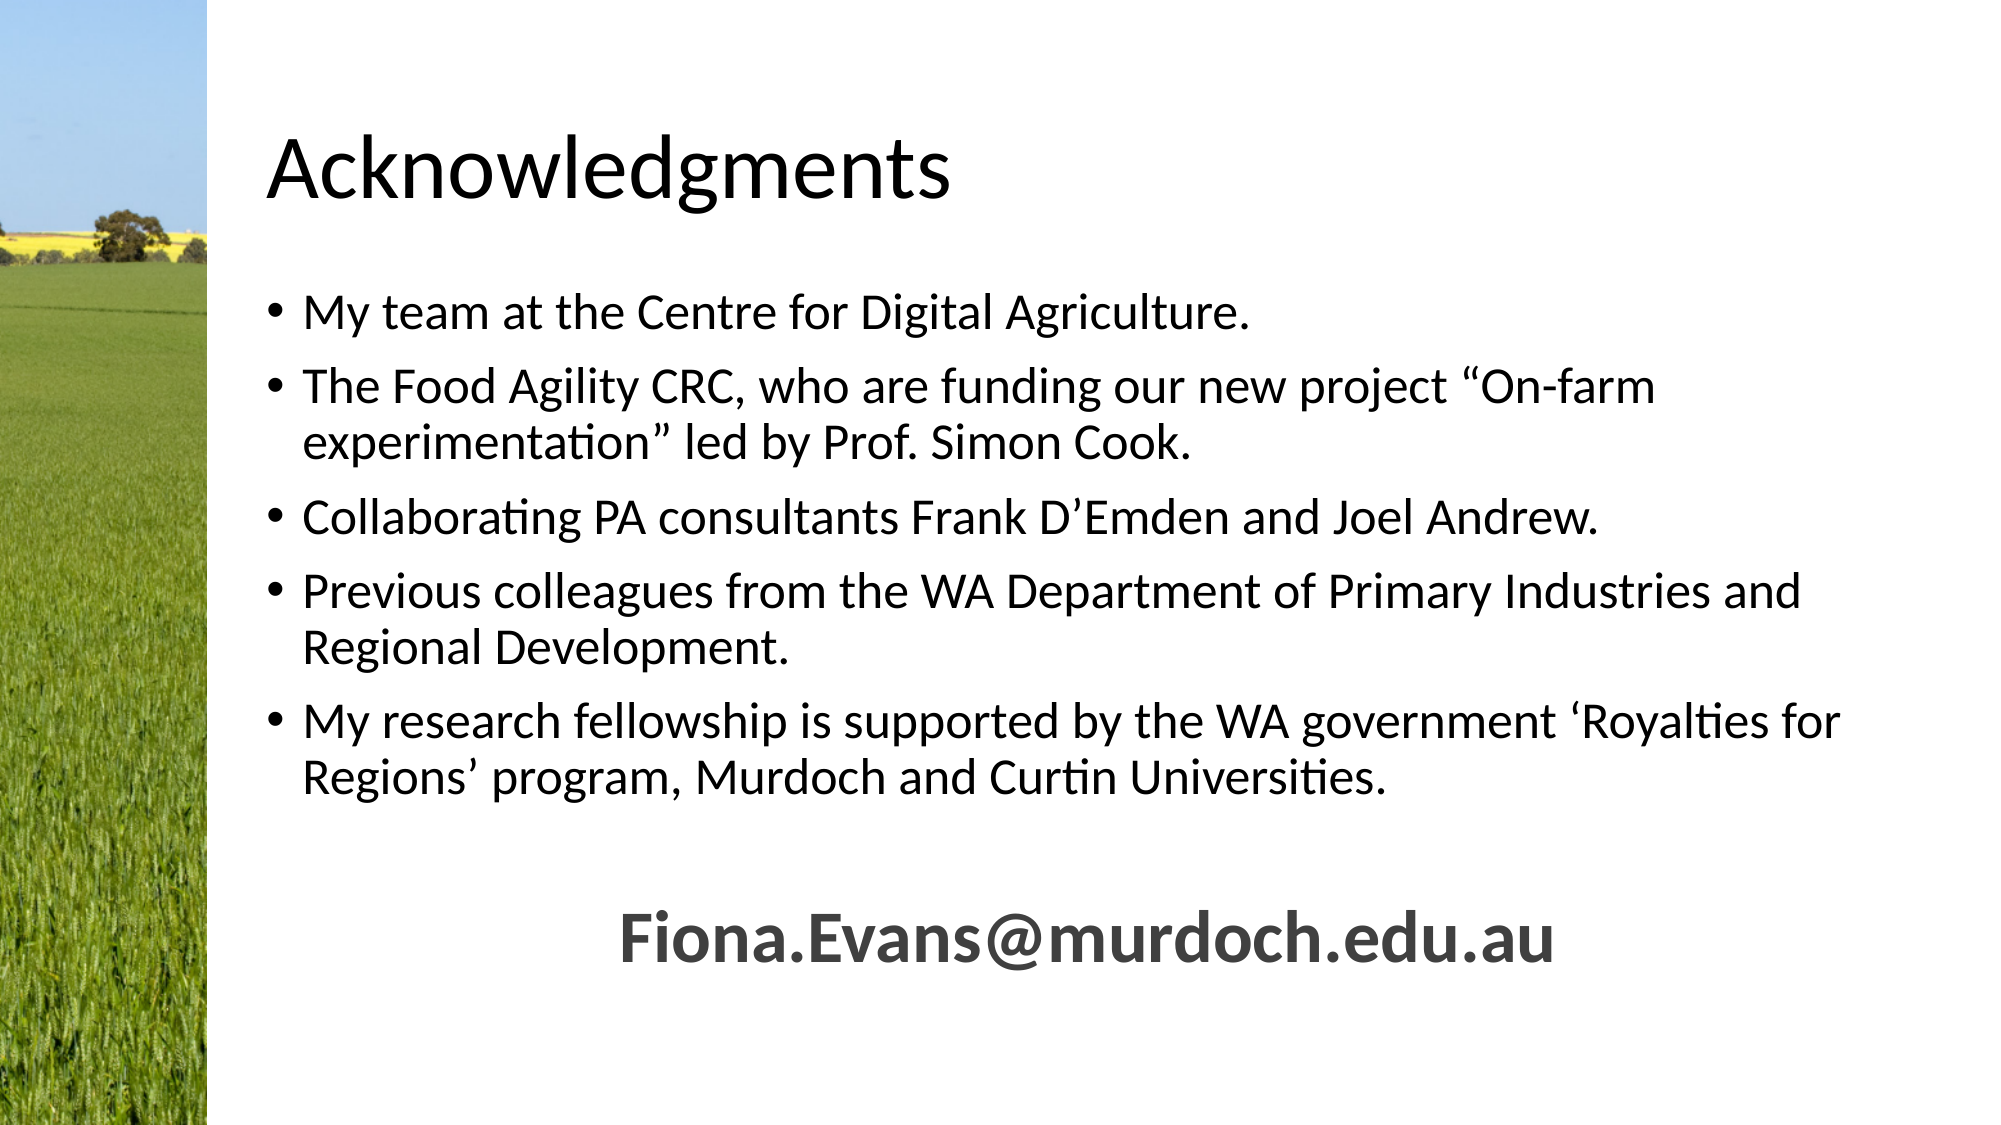

# Acknowledgments
My team at the Centre for Digital Agriculture.
The Food Agility CRC, who are funding our new project “On-farm experimentation” led by Prof. Simon Cook.
Collaborating PA consultants Frank D’Emden and Joel Andrew.
Previous colleagues from the WA Department of Primary Industries and Regional Development.
My research fellowship is supported by the WA government ‘Royalties for Regions’ program, Murdoch and Curtin Universities.

Fiona.Evans@murdoch.edu.au